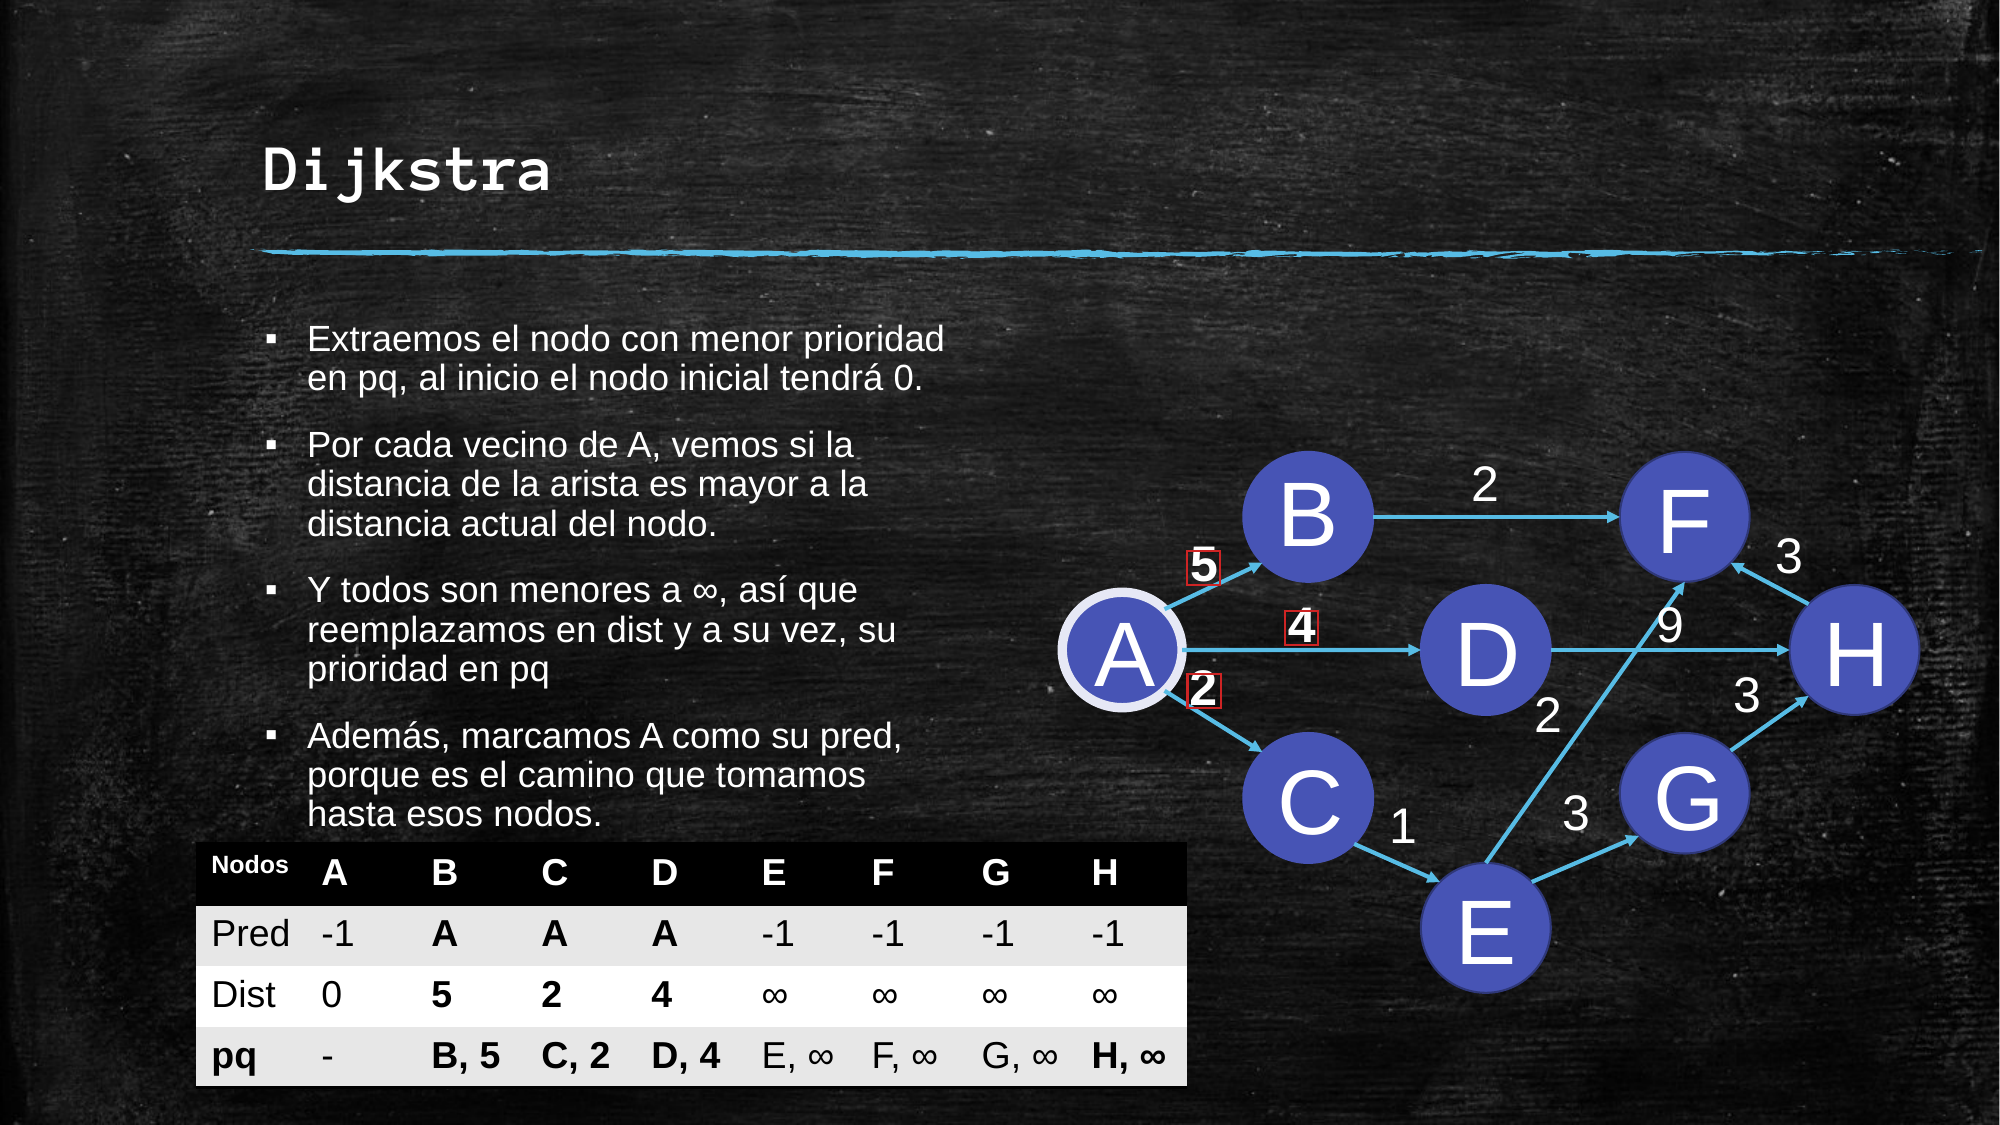

# Dijkstra
Extraemos el nodo con menor prioridad en pq, al inicio el nodo inicial tendrá 0.
Por cada vecino de A, vemos si la distancia de la arista es mayor a la distancia actual del nodo.
Y todos son menores a ∞, así que reemplazamos en dist y a su vez, su prioridad en pq
Además, marcamos A como su pred, porque es el camino que tomamos hasta esos nodos.

2
B
F
3
5

D
H
9
4
A

2
3

2
C
G
3
1
| Nodos | A | B | C | D | E | F | G | H |
| --- | --- | --- | --- | --- | --- | --- | --- | --- |
| Pred | -1 | A | A | A | -1 | -1 | -1 | -1 |
| Dist | 0 | 5 | 2 | 4 | ∞ | ∞ | ∞ | ∞ |
| pq | - | B, 5 | C, 2 | D, 4 | E, ∞ | F, ∞ | G, ∞ | H, ∞ |
E